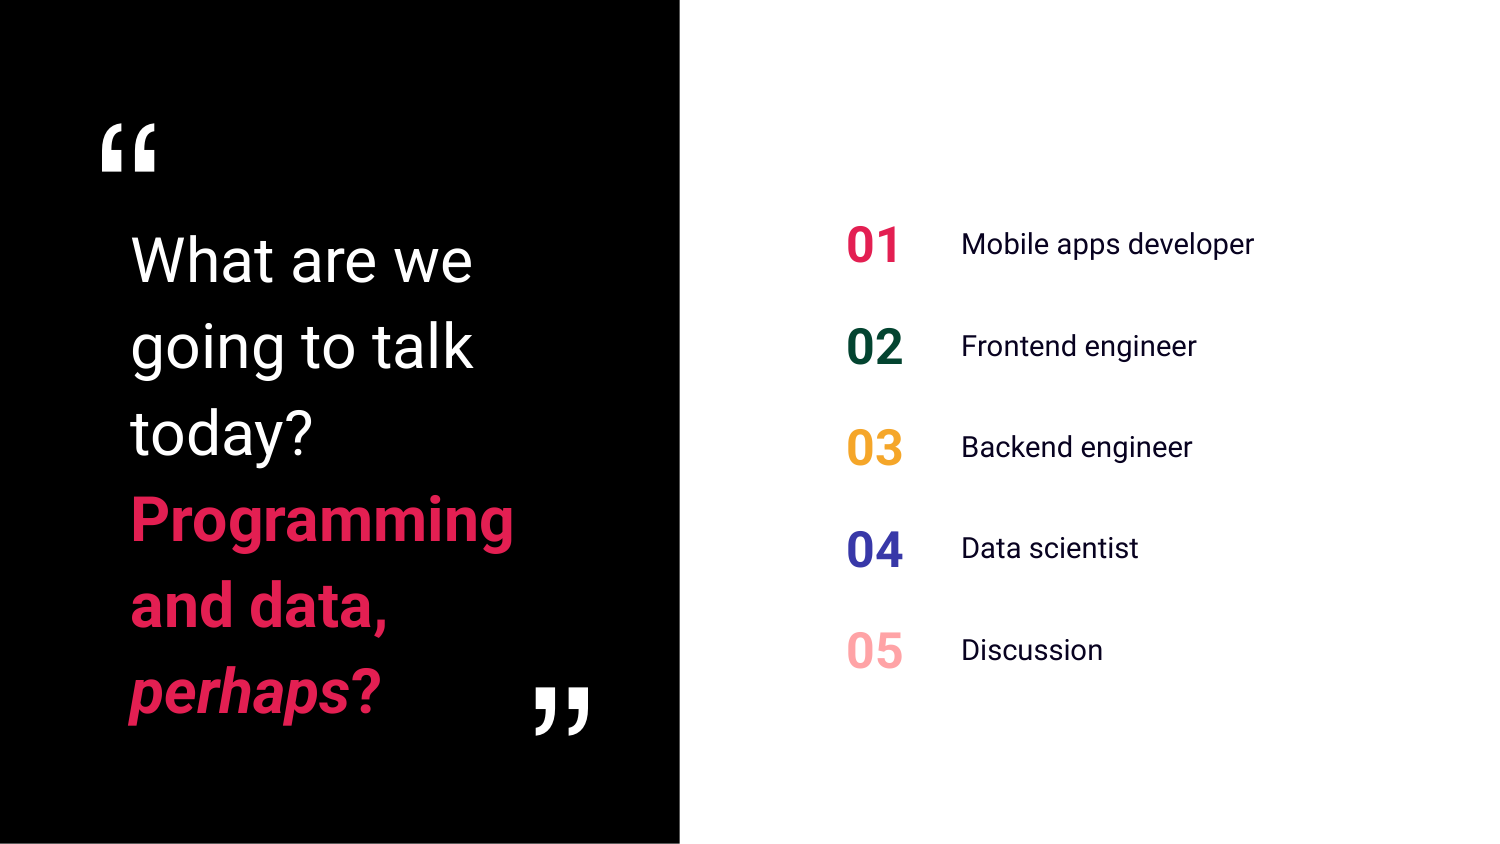

“
What are we going to talk today?
Programming and data, perhaps?
Mobile apps developer
01
Frontend engineer
02
Backend engineer
03
04
Data scientist
Discussion
05
“